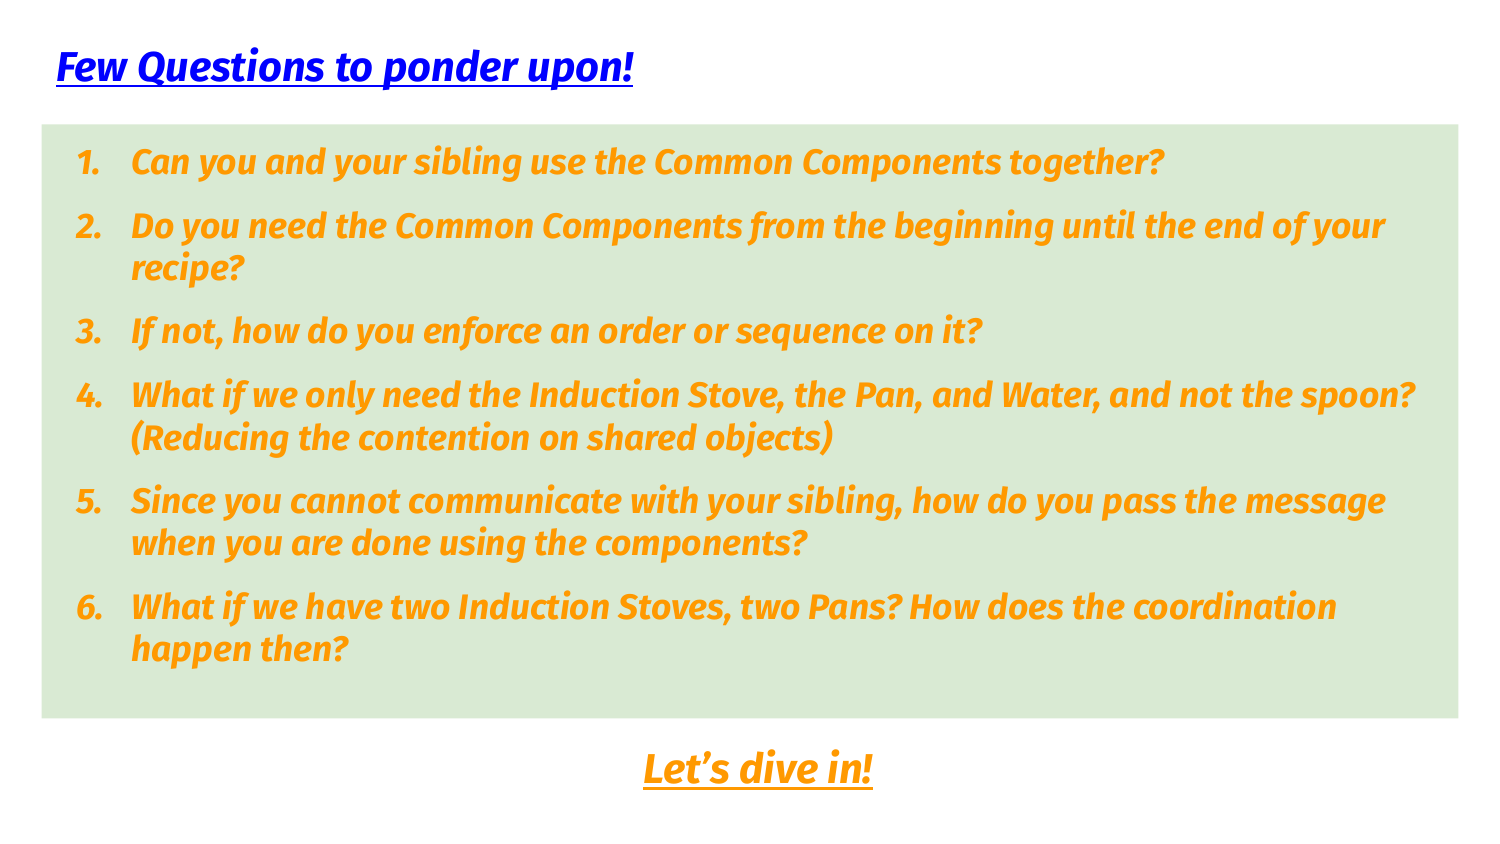

Few Questions to ponder upon!
Can you and your sibling use the Common Components together?
Do you need the Common Components from the beginning until the end of your recipe?
If not, how do you enforce an order or sequence on it?
What if we only need the Induction Stove, the Pan, and Water, and not the spoon? (Reducing the contention on shared objects)
Since you cannot communicate with your sibling, how do you pass the message when you are done using the components?
What if we have two Induction Stoves, two Pans? How does the coordination happen then?
Let’s dive in!